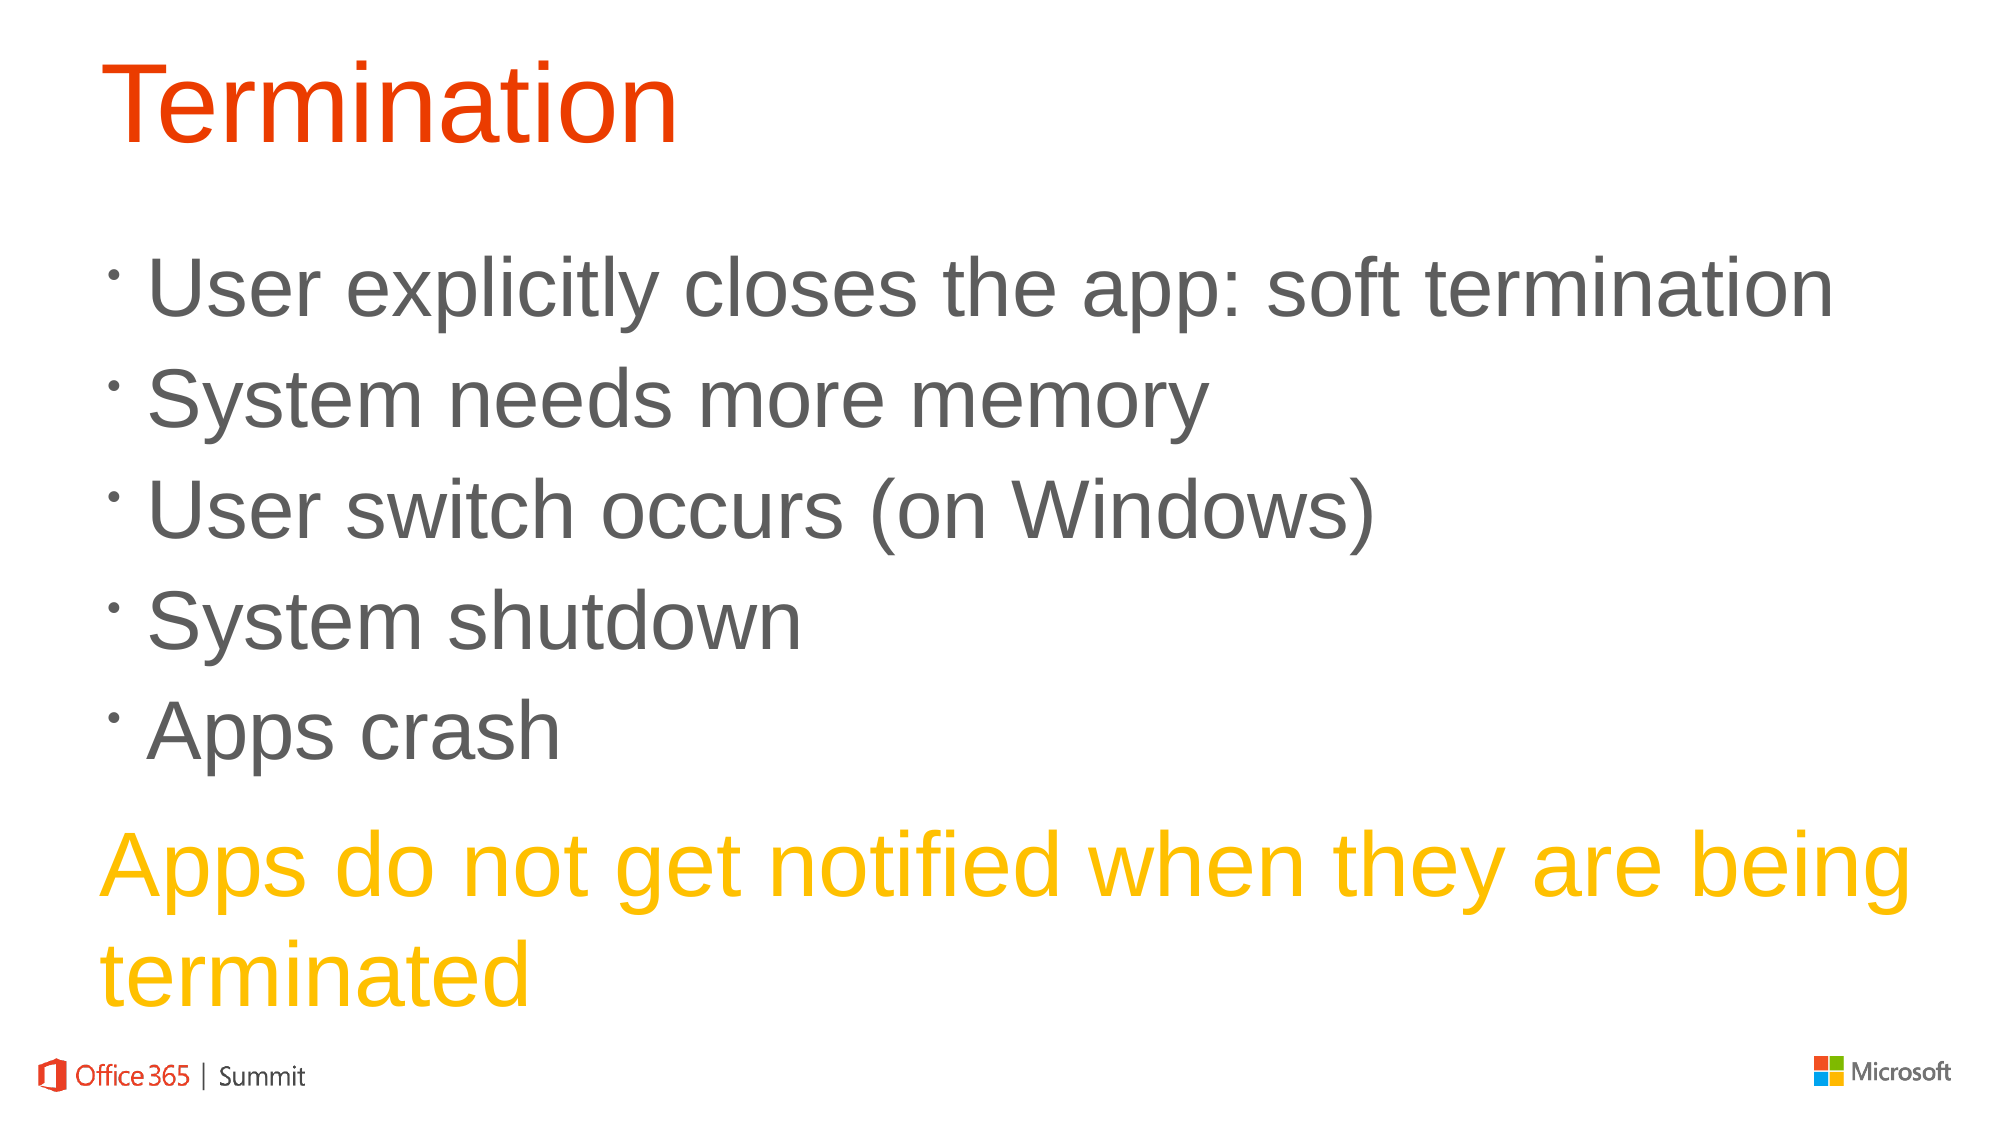

# Termination
User explicitly closes the app: soft termination
System needs more memory
User switch occurs (on Windows)
System shutdown
Apps crash
Apps do not get notified when they are being terminated